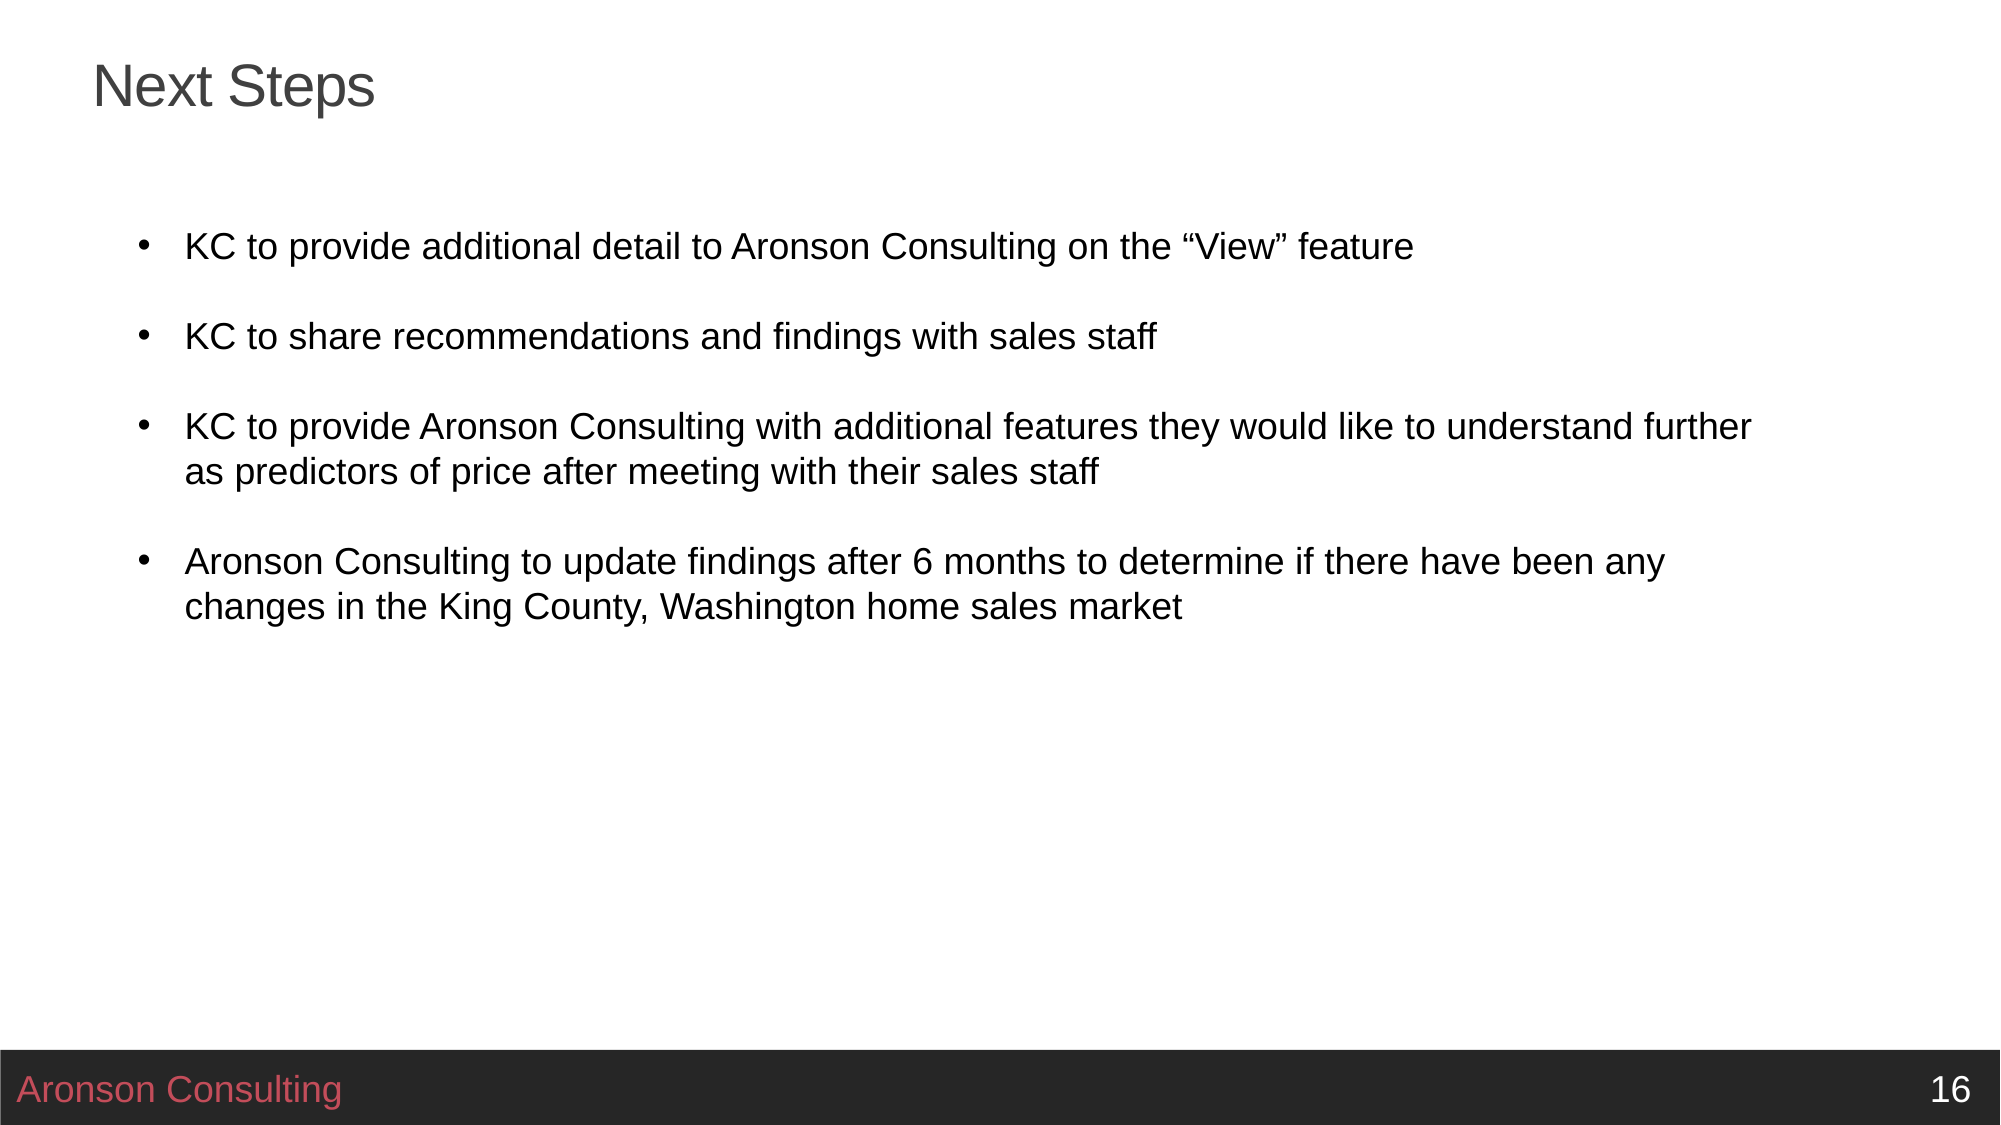

Next Steps
KC to provide additional detail to Aronson Consulting on the “View” feature

KC to share recommendations and findings with sales staff

KC to provide Aronson Consulting with additional features they would like to understand further as predictors of price after meeting with their sales staff

Aronson Consulting to update findings after 6 months to determine if there have been any changes in the King County, Washington home sales market
Aronson Consulting
16